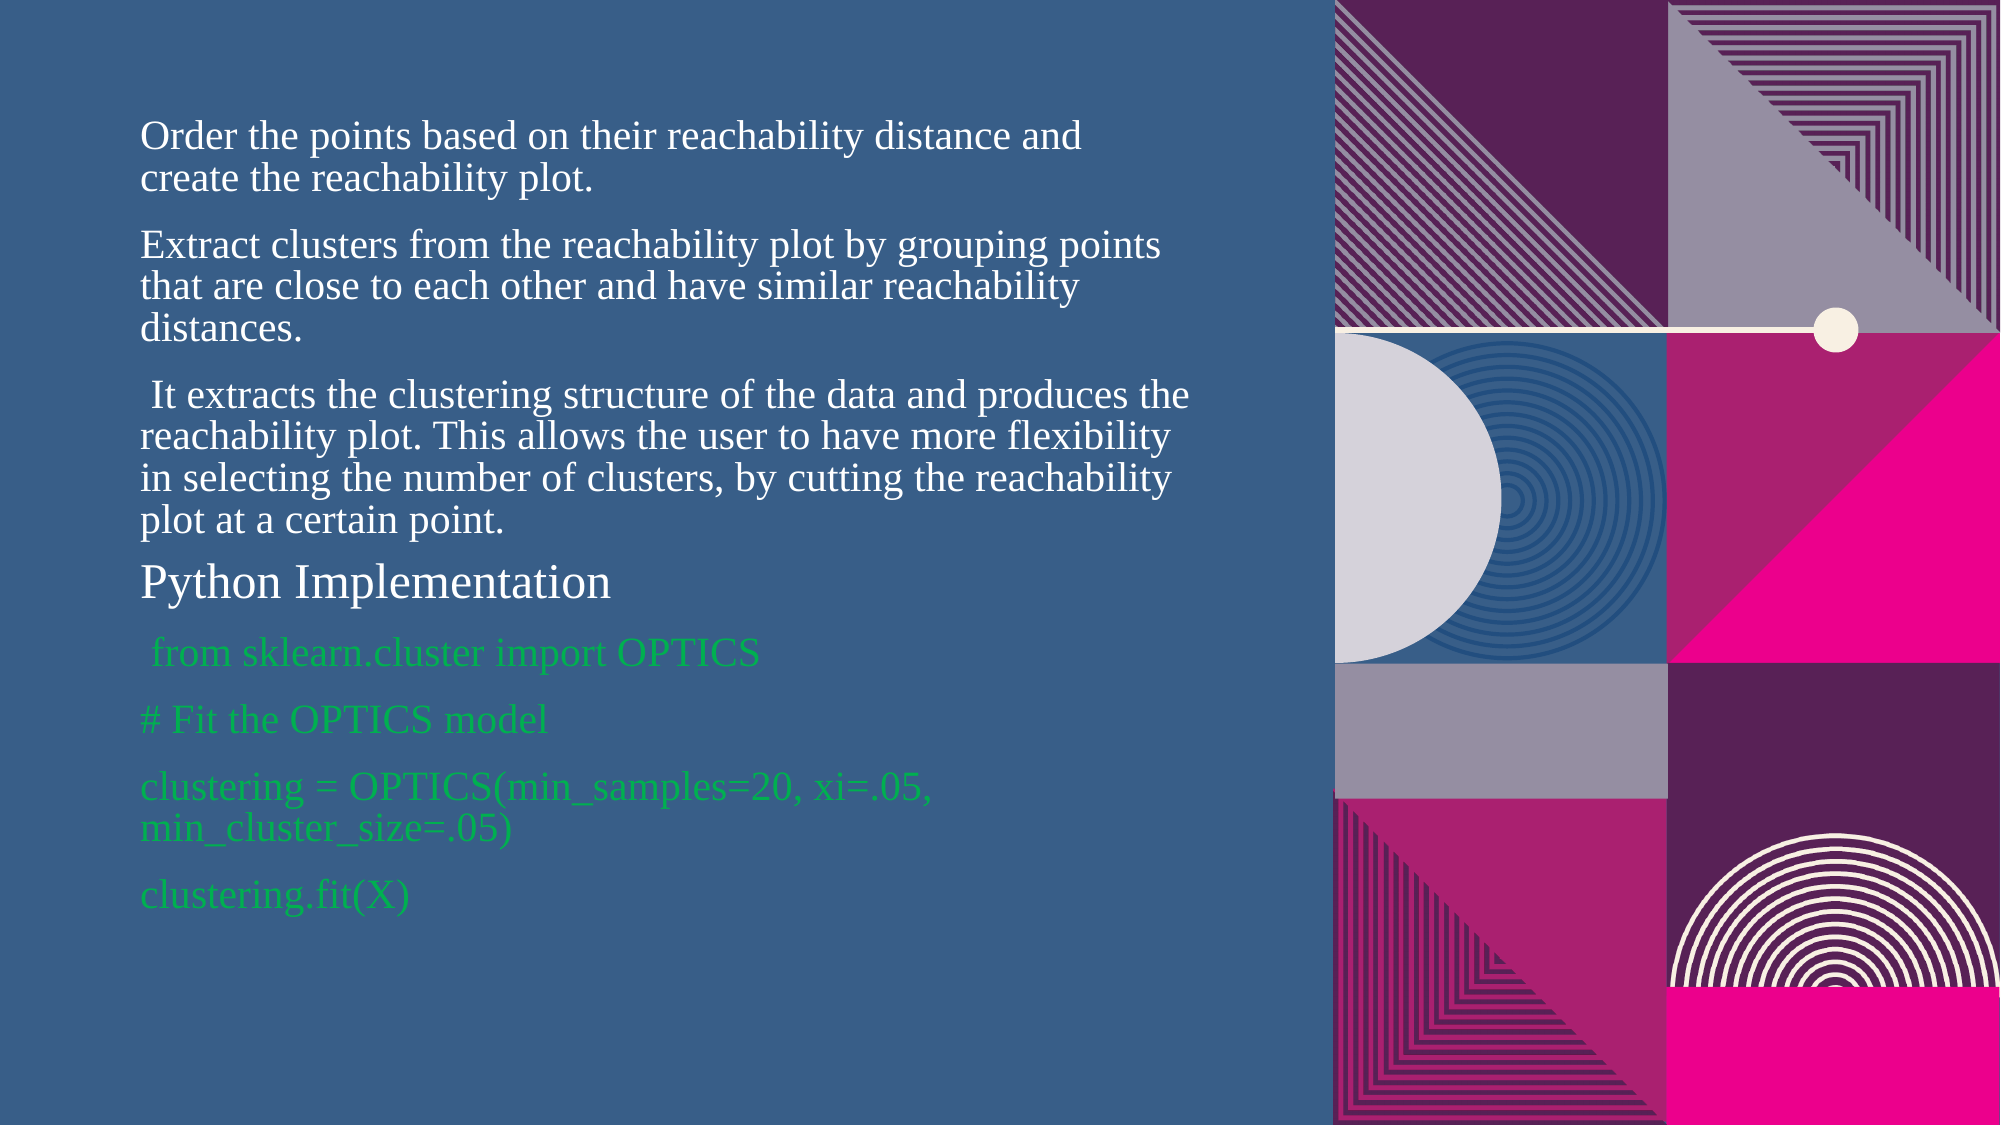

Order the points based on their reachability distance and create the reachability plot.
Extract clusters from the reachability plot by grouping points that are close to each other and have similar reachability distances.
 It extracts the clustering structure of the data and produces the reachability plot. This allows the user to have more flexibility in selecting the number of clusters, by cutting the reachability plot at a certain point.
Python Implementation
 from sklearn.cluster import OPTICS
# Fit the OPTICS model
clustering = OPTICS(min_samples=20, xi=.05, min_cluster_size=.05)
clustering.fit(X)

15